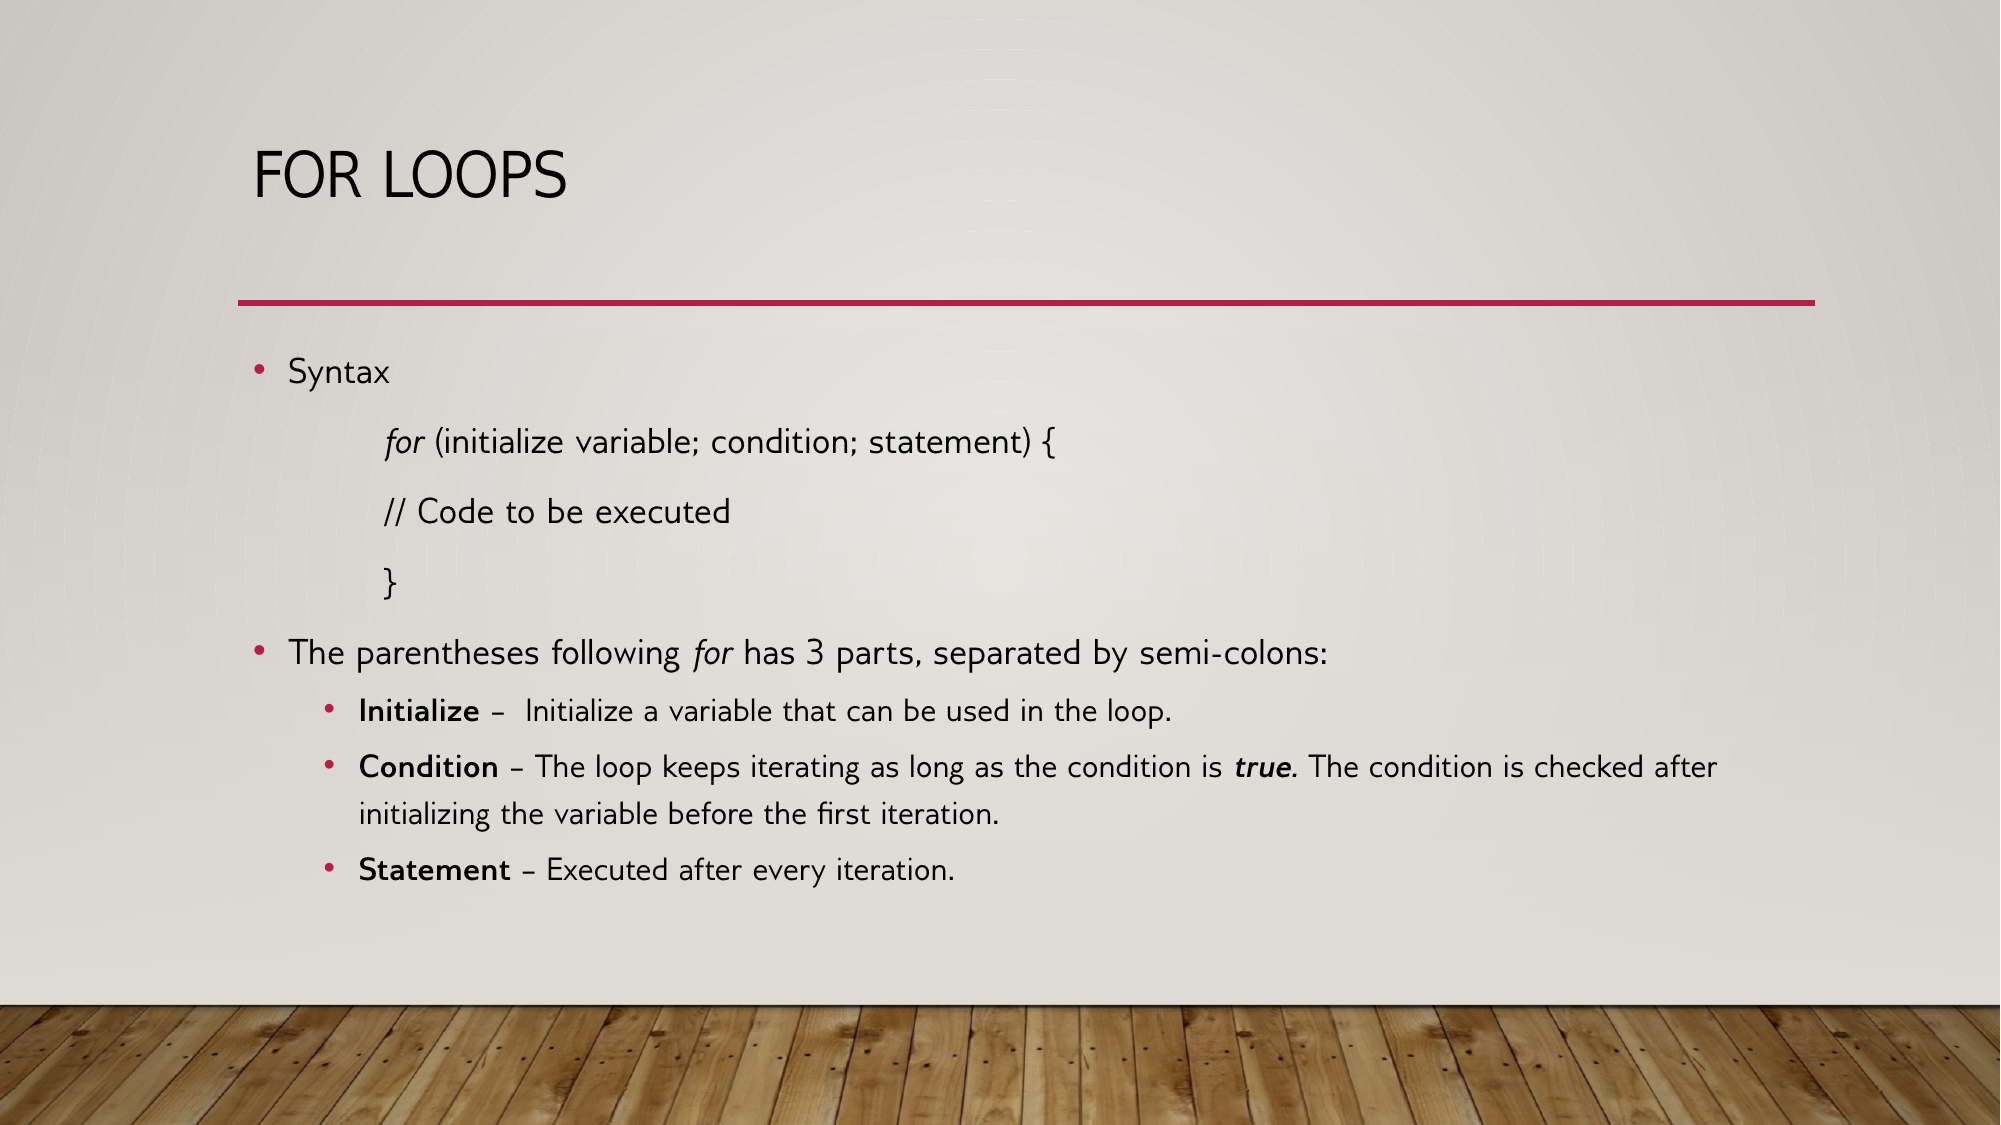

# For loops
Syntax
	for (initialize variable; condition; statement) {
		// Code to be executed
	}
The parentheses following for has 3 parts, separated by semi-colons:
Initialize –  Initialize a variable that can be used in the loop.
Condition – The loop keeps iterating as long as the condition is true. The condition is checked after initializing the variable before the first iteration.
Statement – Executed after every iteration.